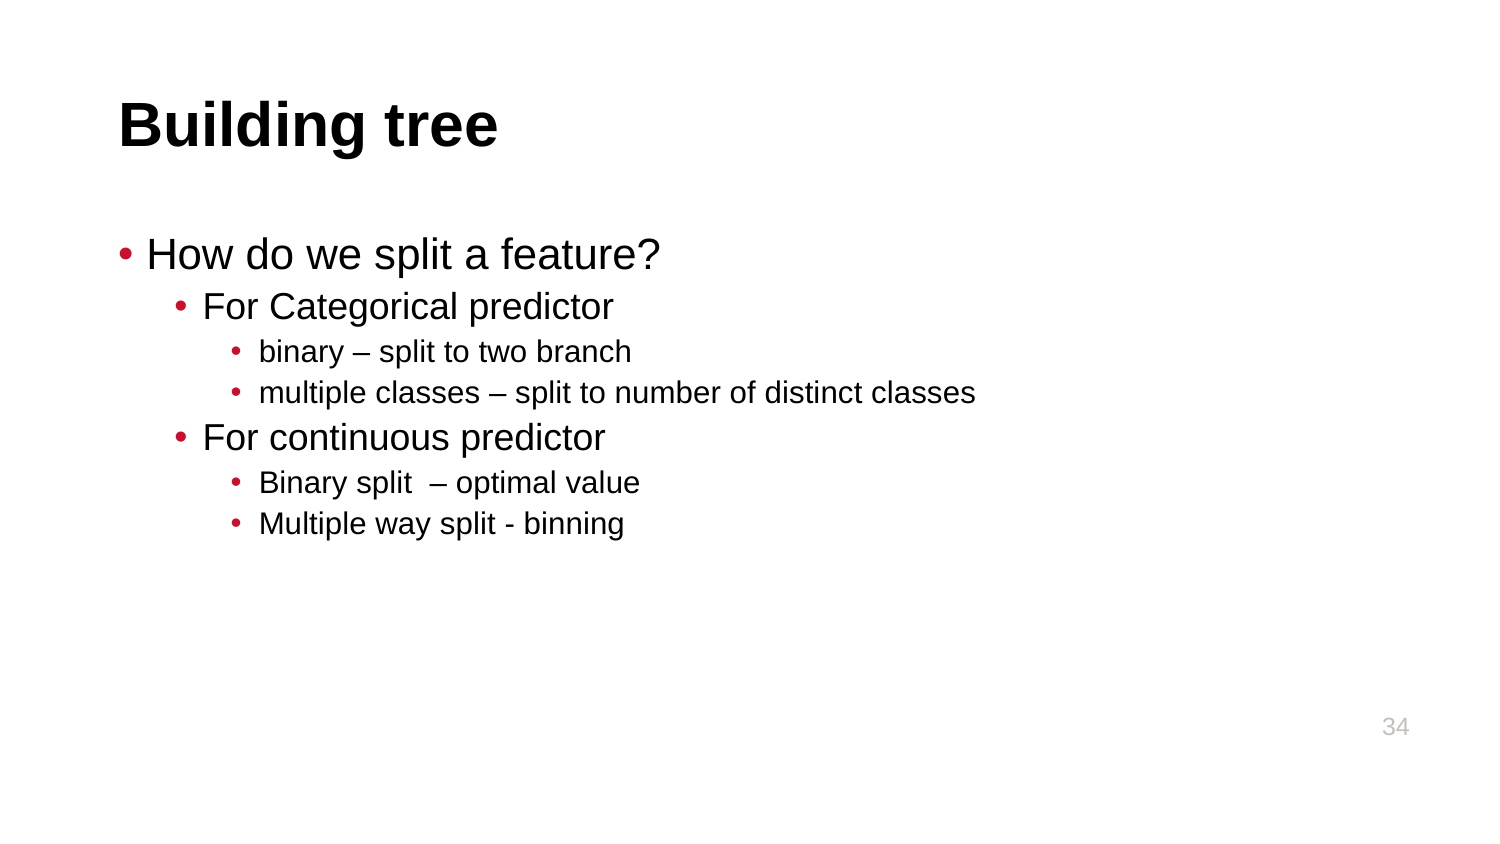

# Building tree
How do we split a feature?
For Categorical predictor
binary – split to two branch
multiple classes – split to number of distinct classes
For continuous predictor
Binary split  – optimal value
Multiple way split - binning

34